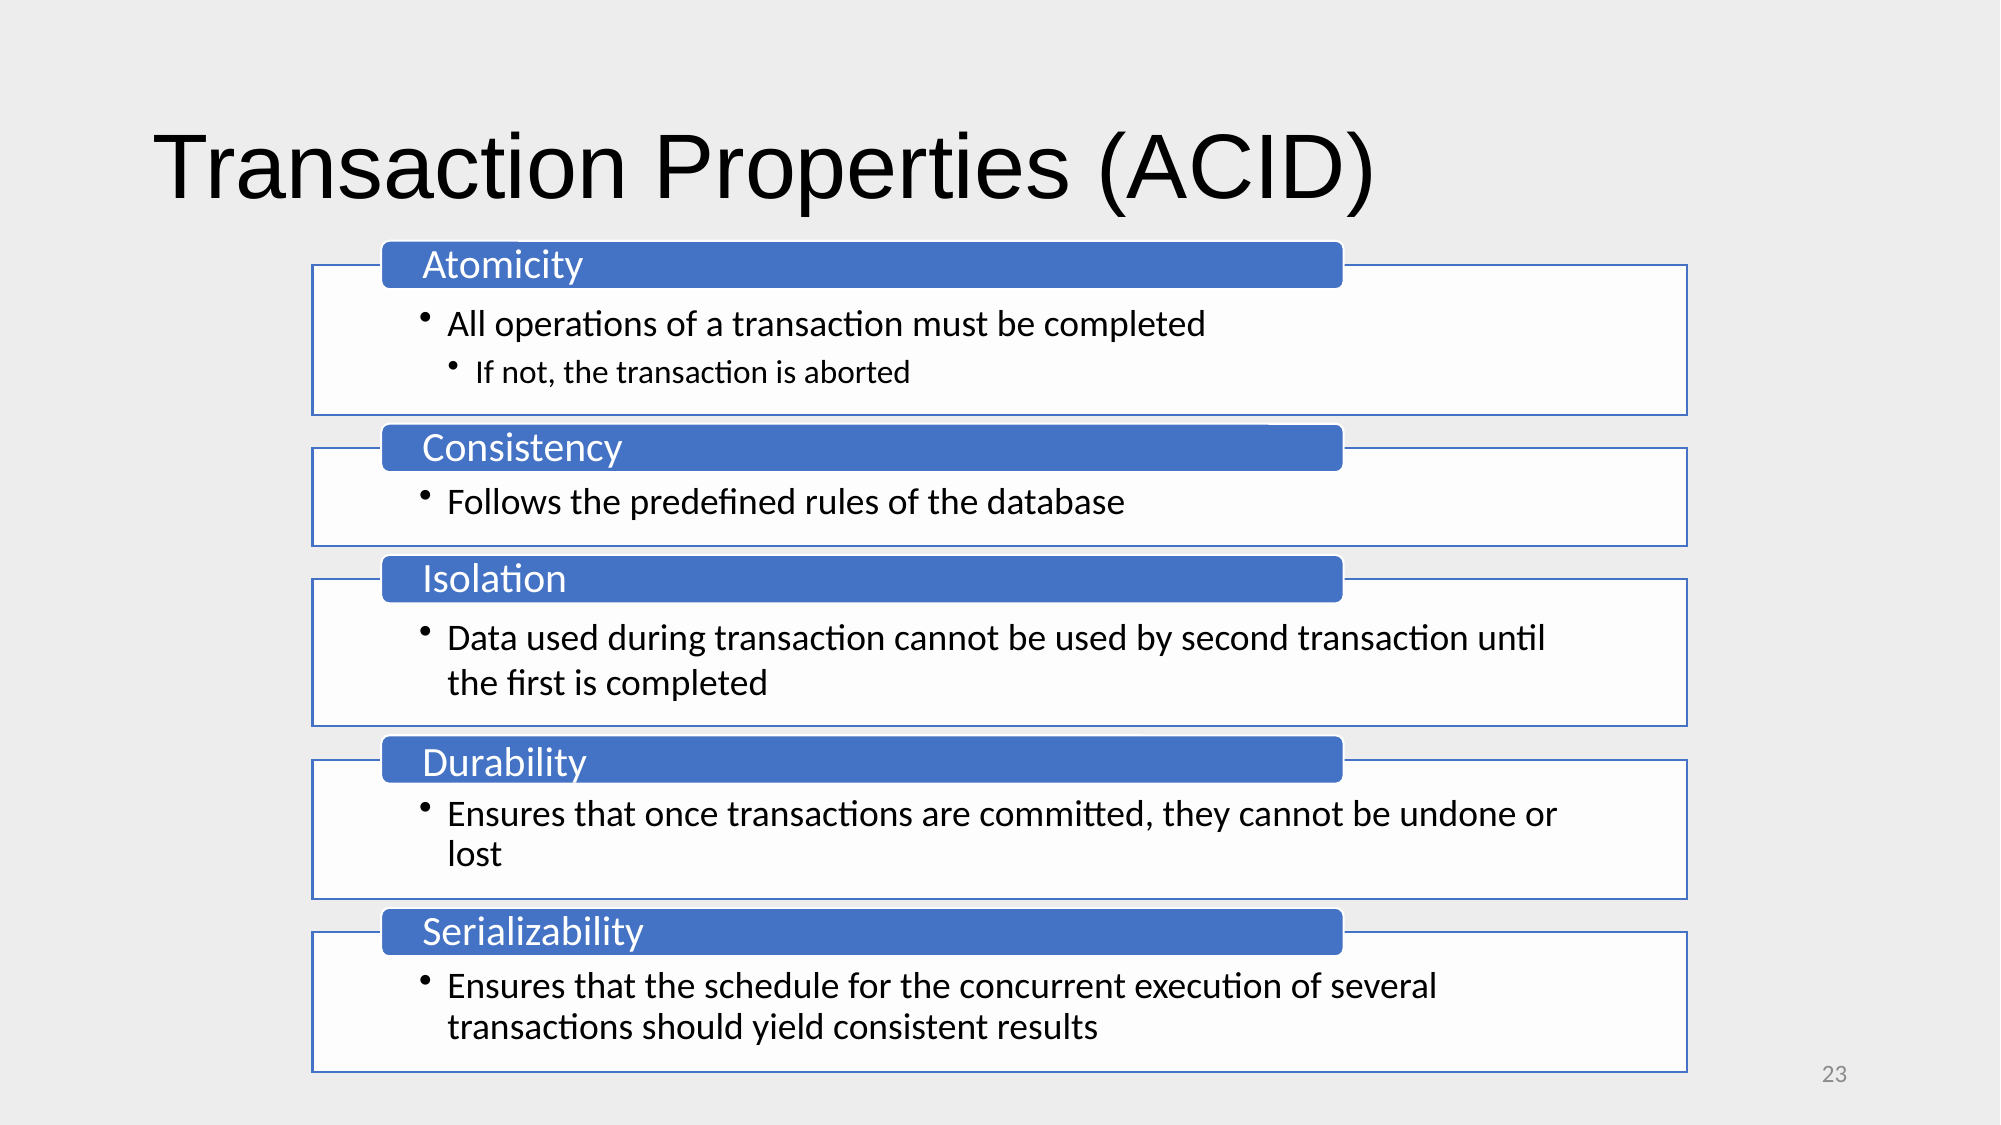

# Transaction Properties (ACID)
All operations of a transaction must be completed
If not, the transaction is aborted
Atomicity
Follows the predefined rules of the database
Consistency
Data used during transaction cannot be used by second transaction until the first is completed
Isolation
Ensures that once transactions are committed, they cannot be undone or lost
Durability
Ensures that the schedule for the concurrent execution of several transactions should yield consistent results
Serializability
23